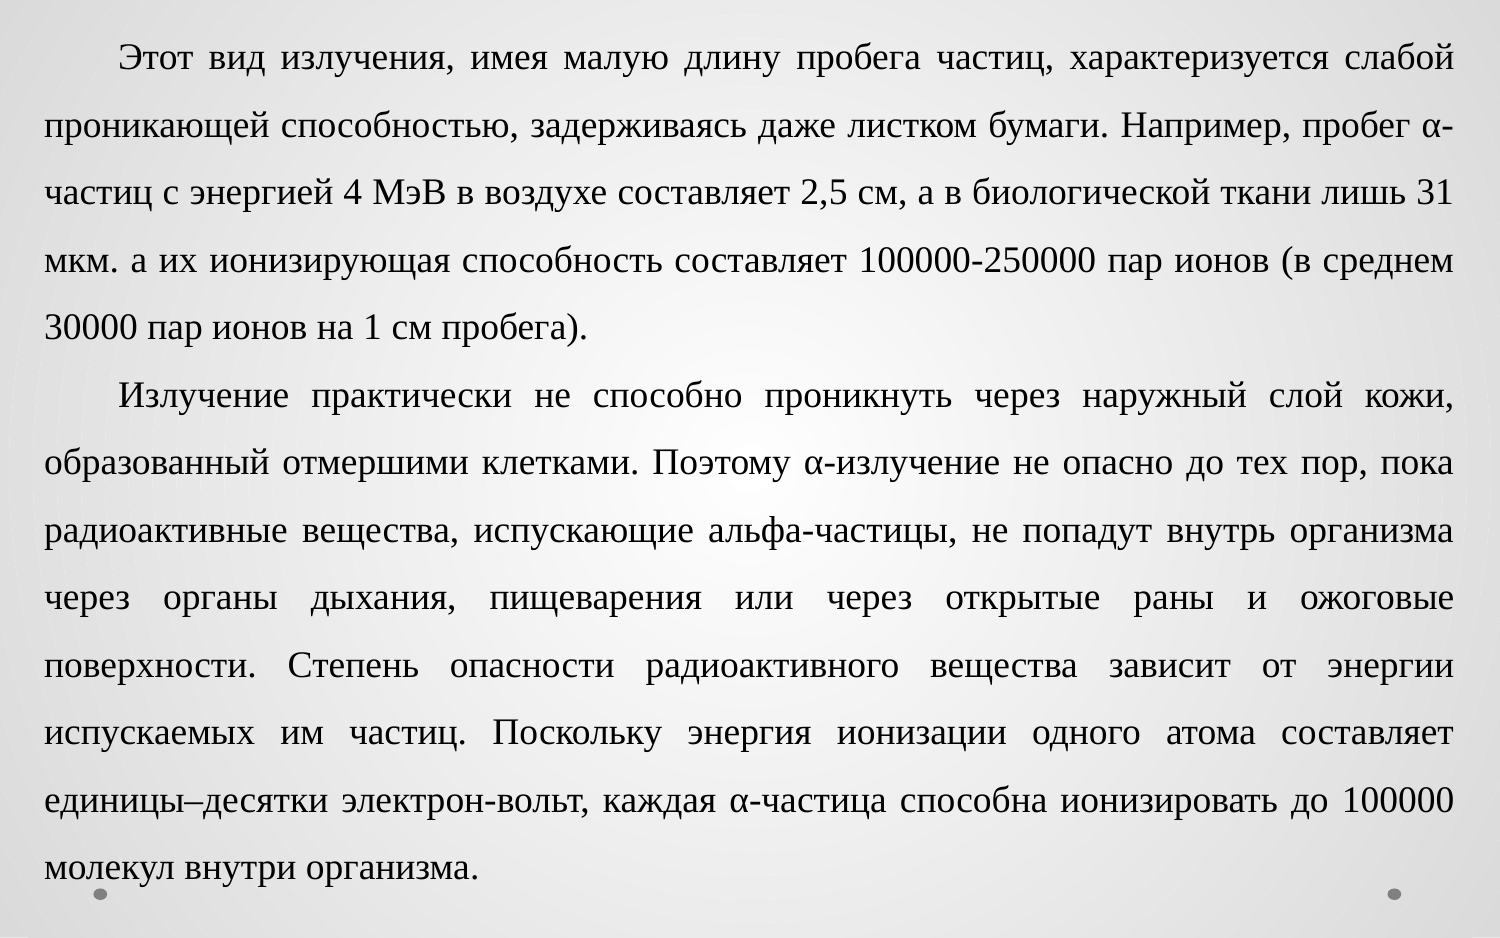

Этот вид излучения, имея малую длину пробега частиц, характеризуется слабой проникающей способностью, задерживаясь даже листком бумаги. Например, пробег α-частиц с энергией 4 МэВ в воздухе составляет 2,5 см, а в биологической ткани лишь 31 мкм. а их ионизирующая способность составляет 100000-250000 пар ионов (в среднем 30000 пар ионов на 1 см пробега).
Излучение практически не способно проникнуть через наружный слой кожи, образованный отмершими клетками. Поэтому α-излучение не опасно до тех пор, пока радиоактивные вещества, испускающие альфа-частицы, не попадут внутрь организма через органы дыхания, пищеварения или через открытые раны и ожоговые поверхности. Степень опасности радиоактивного вещества зависит от энергии испускаемых им частиц. Поскольку энергия ионизации одного атома составляет единицы–десятки электрон-вольт, каждая α-частица способна ионизировать до 100000 молекул внутри организма.